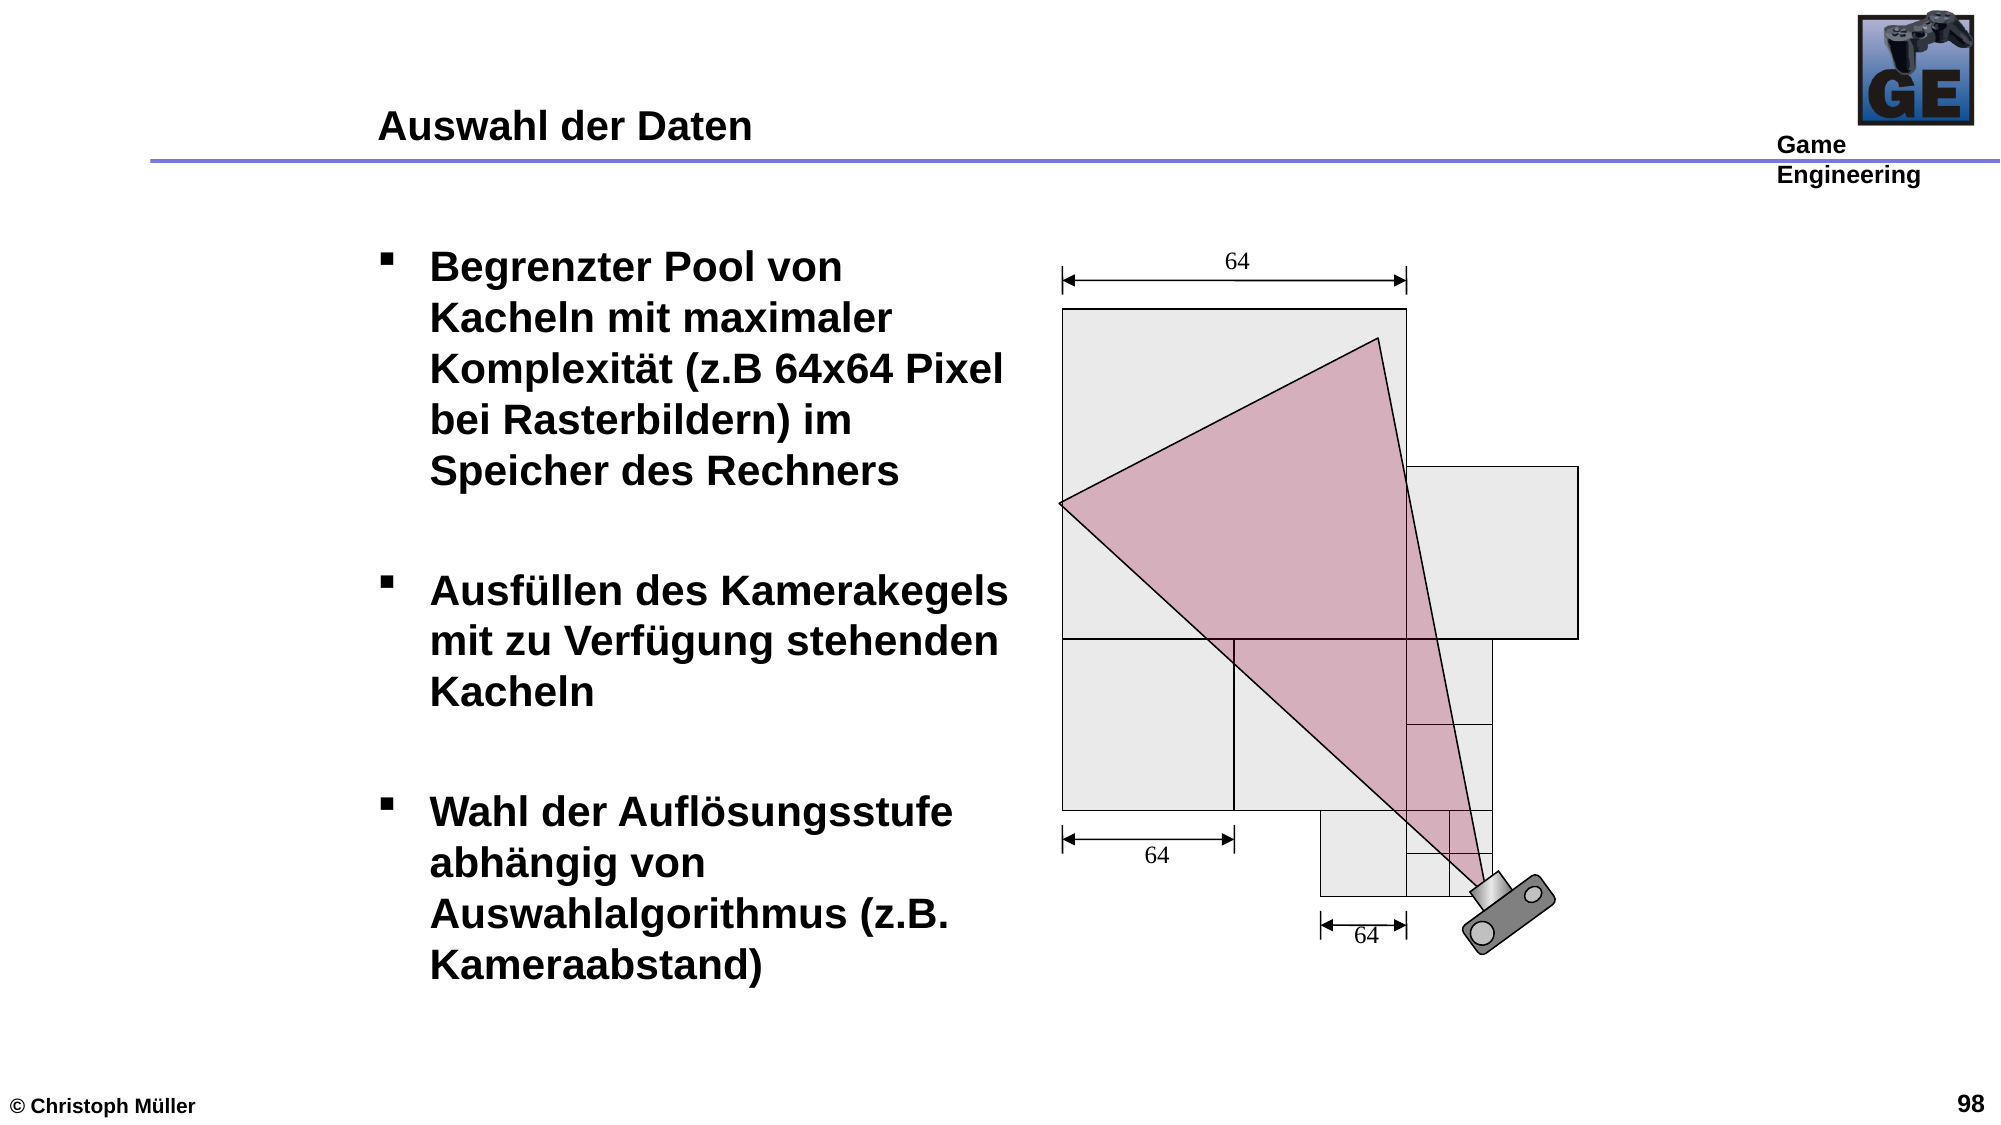

# Auswahl der Daten
Begrenzter Pool von Kacheln mit maximaler Komplexität (z.B 64x64 Pixel bei Rasterbildern) im Speicher des Rechners

Ausfüllen des Kamerakegels mit zu Verfügung stehenden Kacheln

Wahl der Auflösungsstufe abhängig von Auswahlalgorithmus (z.B. Kameraabstand)
64

64

64